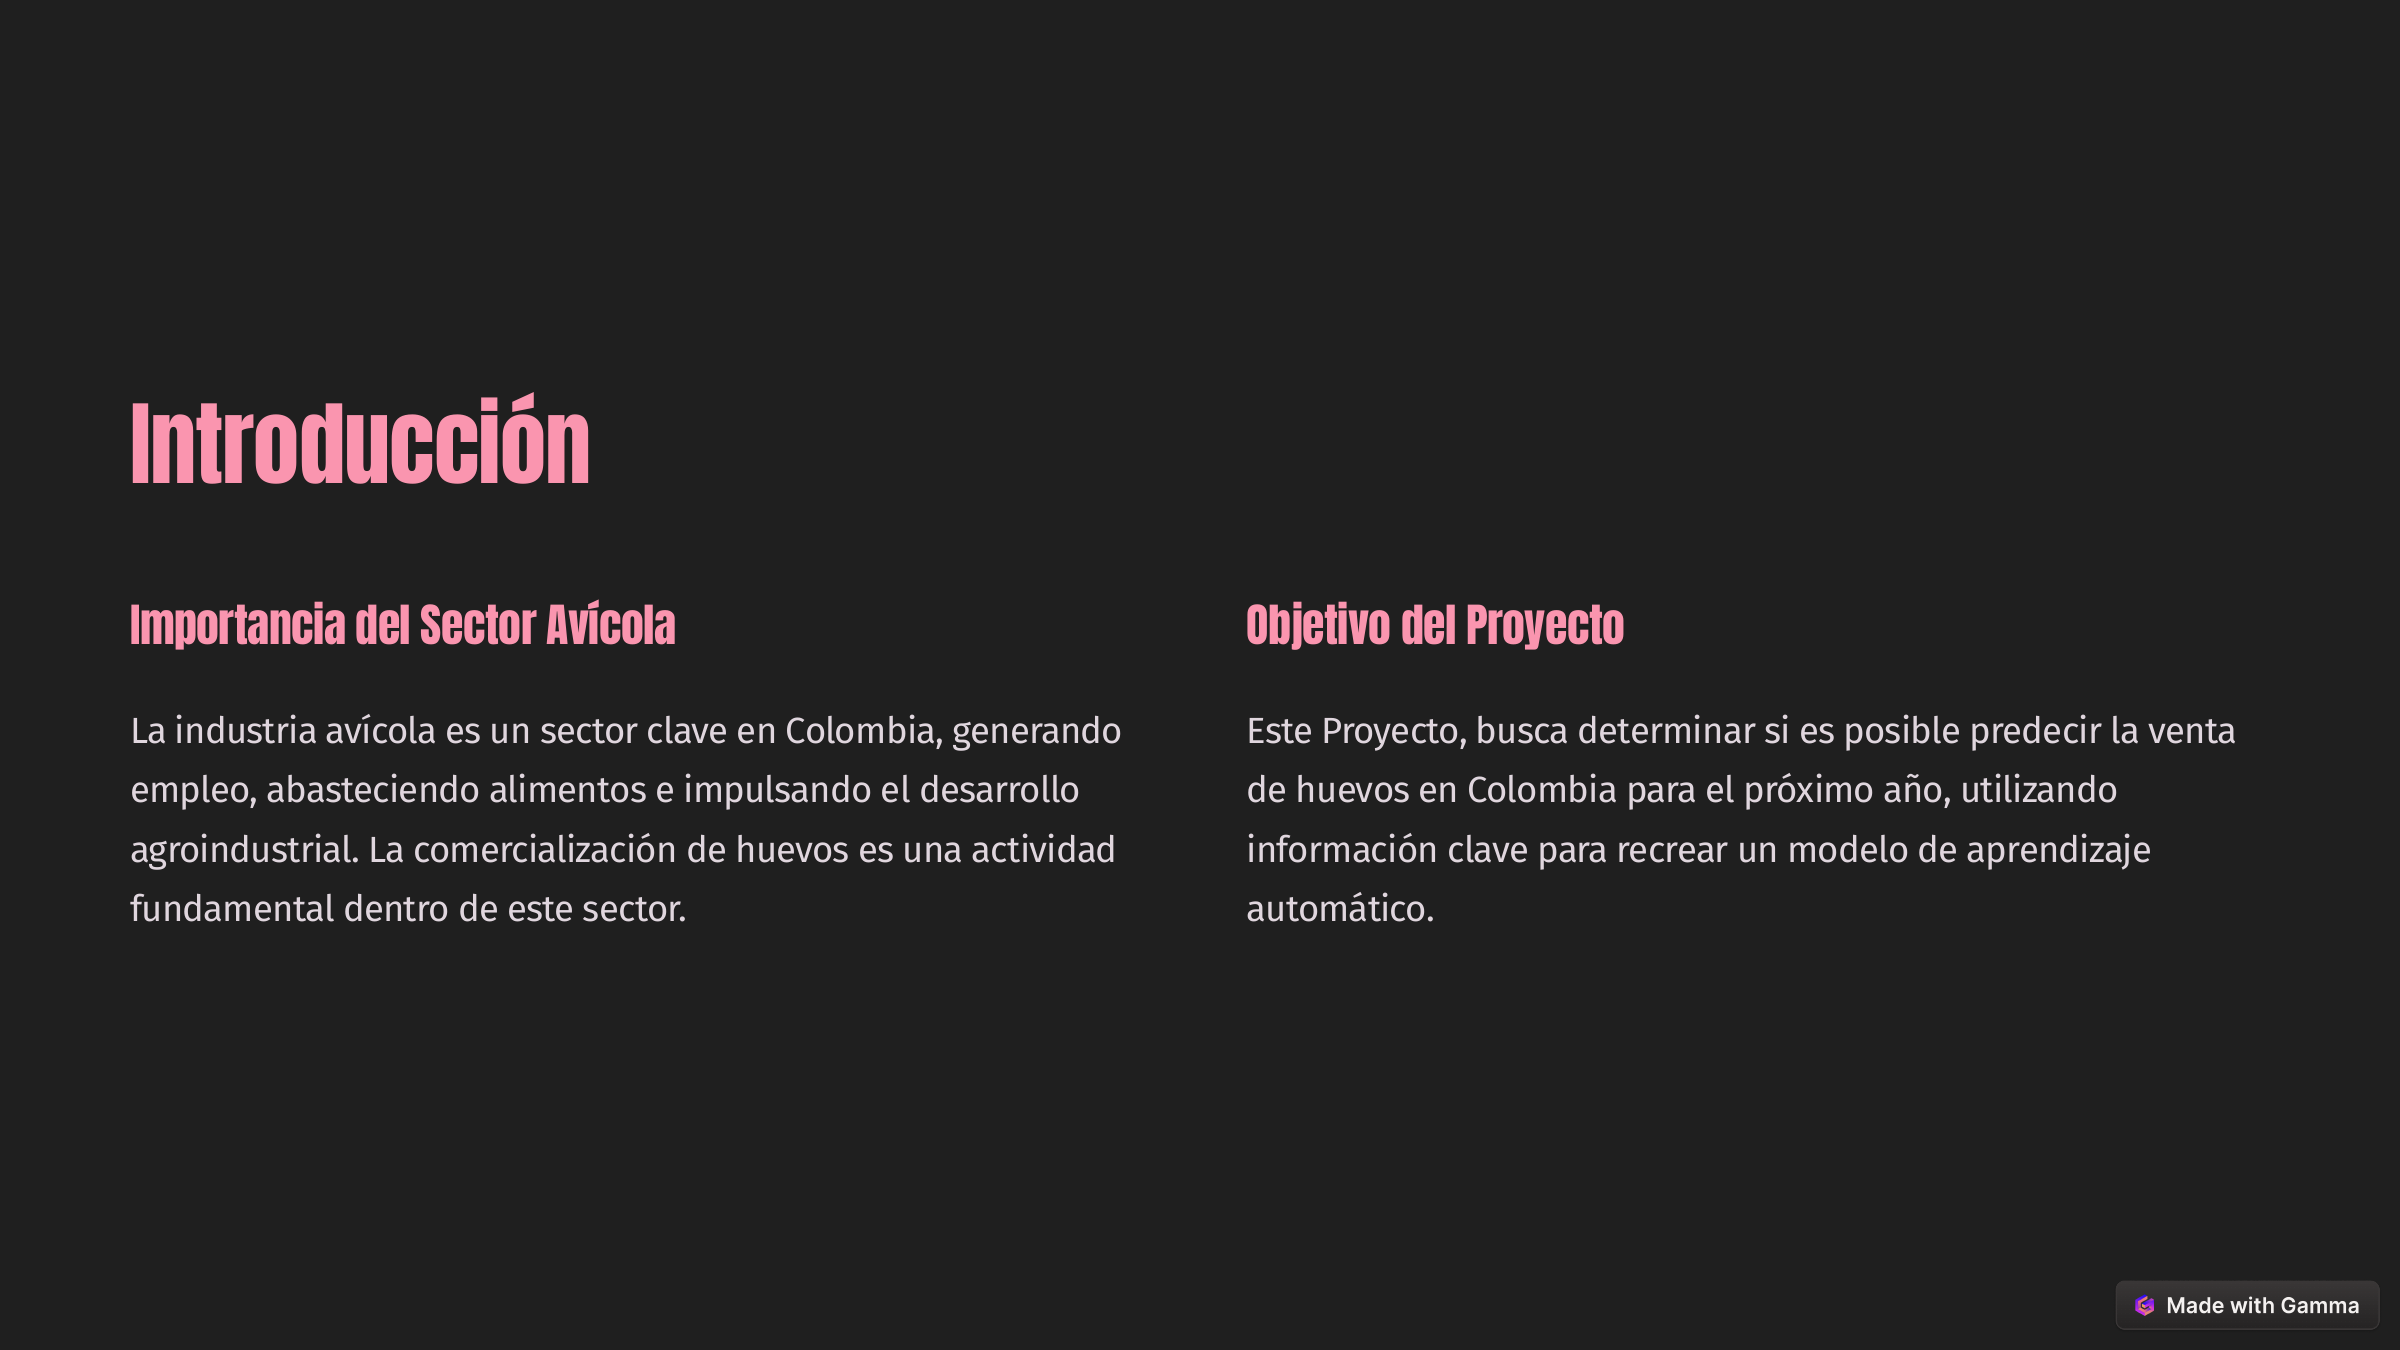

Introducción
Importancia del Sector Avícola
Objetivo del Proyecto
Este Proyecto, busca determinar si es posible predecir la venta de huevos en Colombia para el próximo año, utilizando información clave para recrear un modelo de aprendizaje automático.
La industria avícola es un sector clave en Colombia, generando empleo, abasteciendo alimentos e impulsando el desarrollo agroindustrial. La comercialización de huevos es una actividad fundamental dentro de este sector.